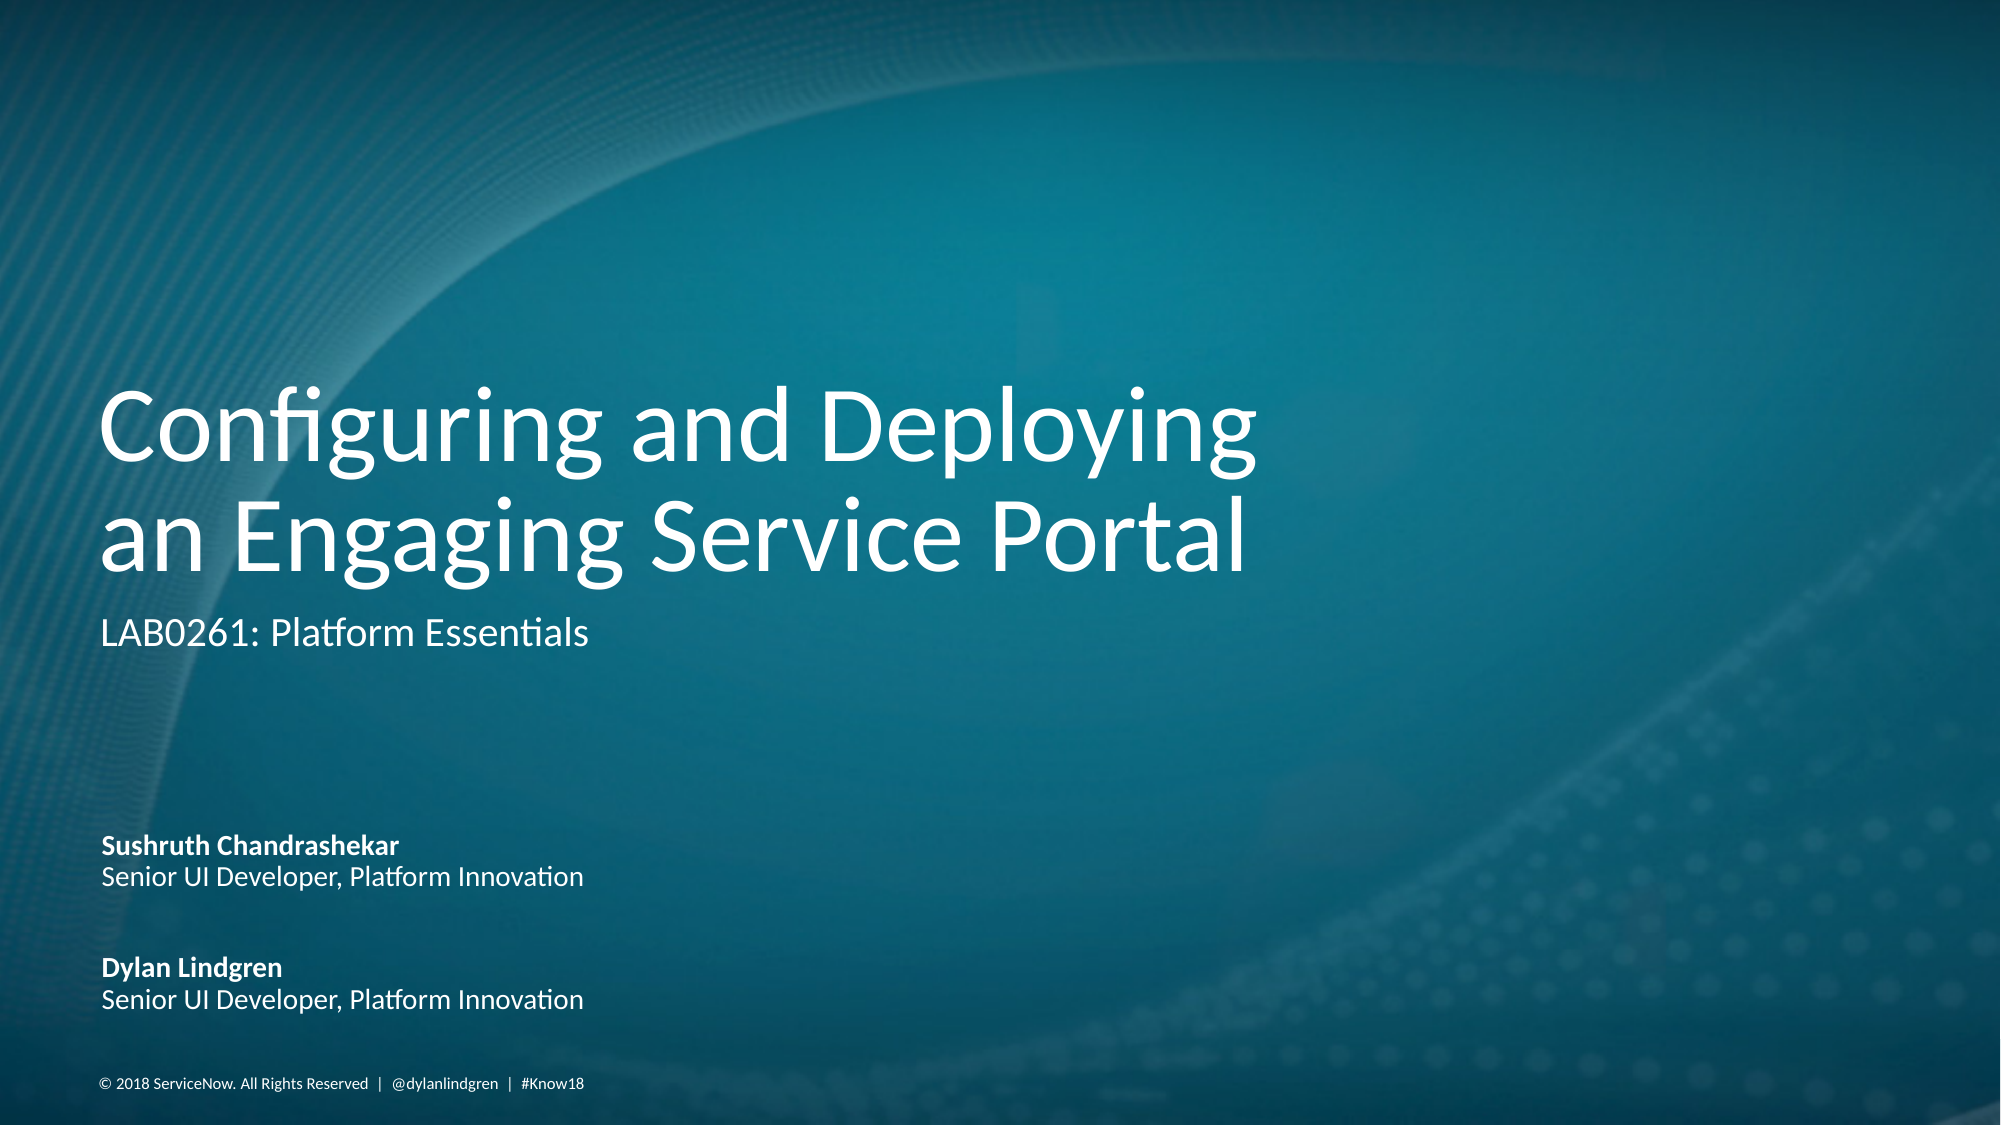

# Configuring and Deploying an Engaging Service Portal
LAB0261: Platform Essentials
Sushruth Chandrashekar
Senior UI Developer, Platform Innovation
Dylan Lindgren
Senior UI Developer, Platform Innovation